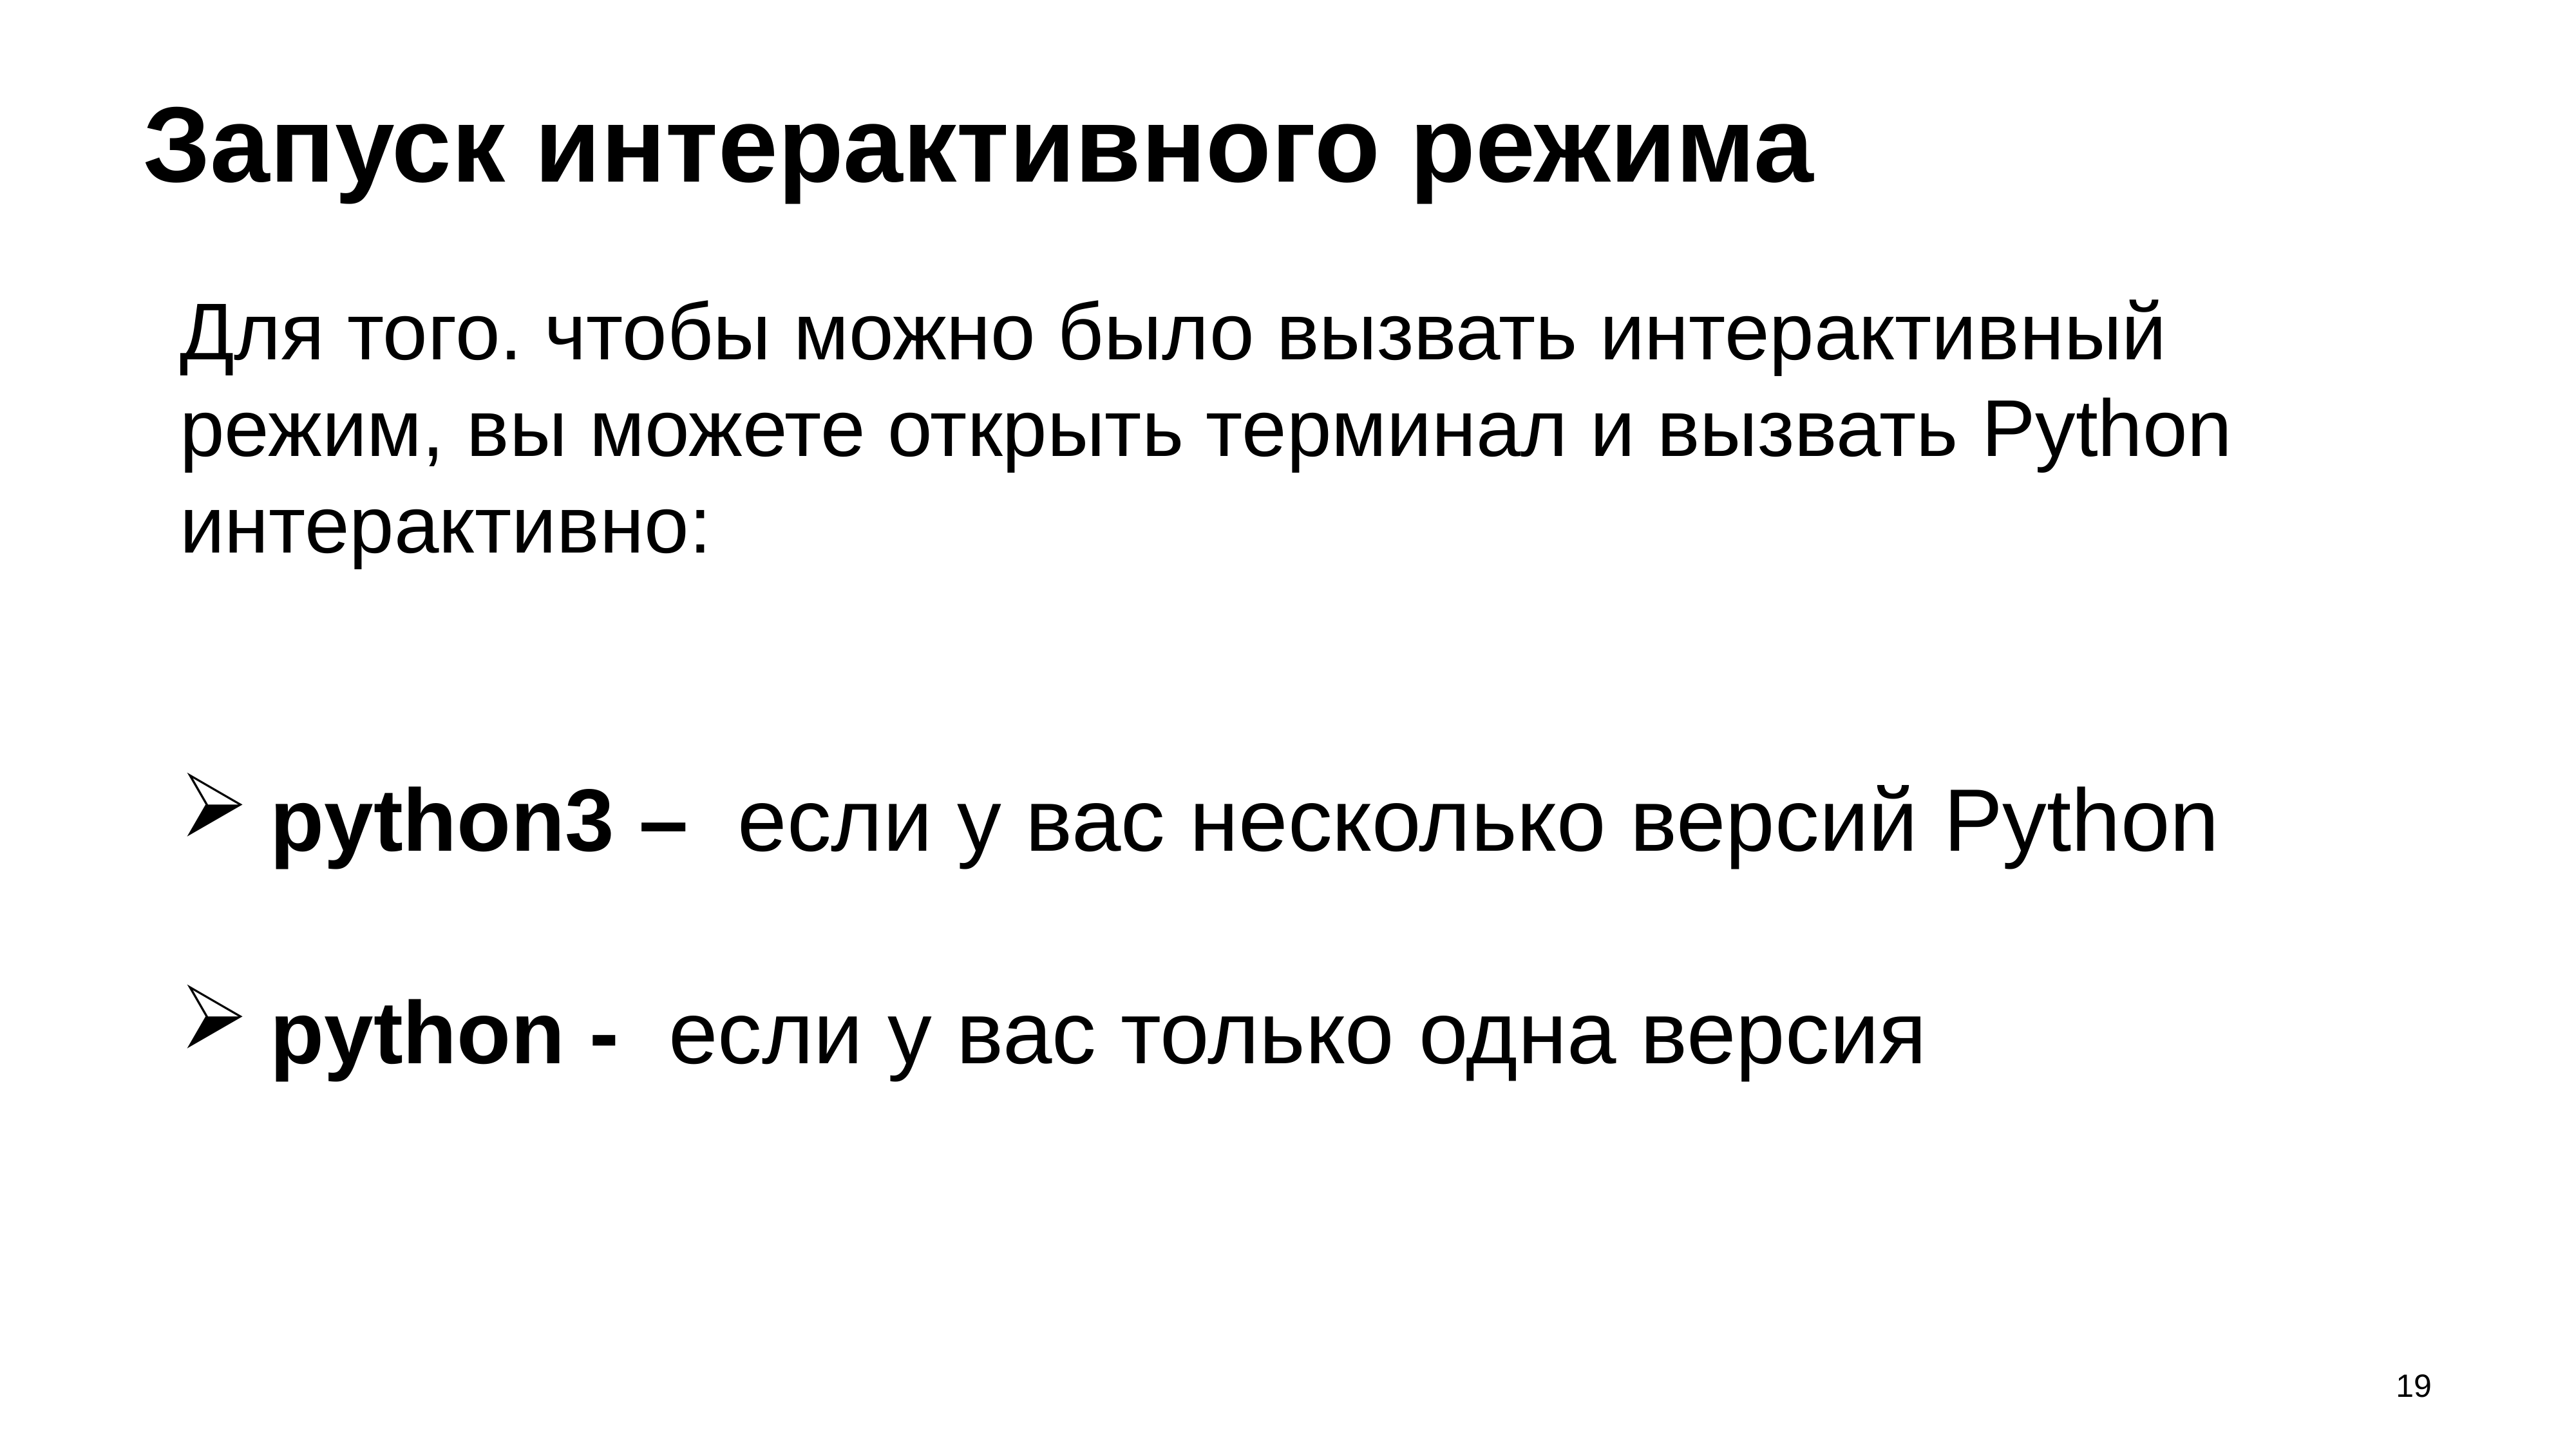

# Запуск интерактивного режима
Для того. чтобы можно было вызвать интерактивный режим, вы можете открыть терминал и вызвать Python интерактивно:

python3 –  если у вас несколько версий Python

python -  если у вас только одна версия

19